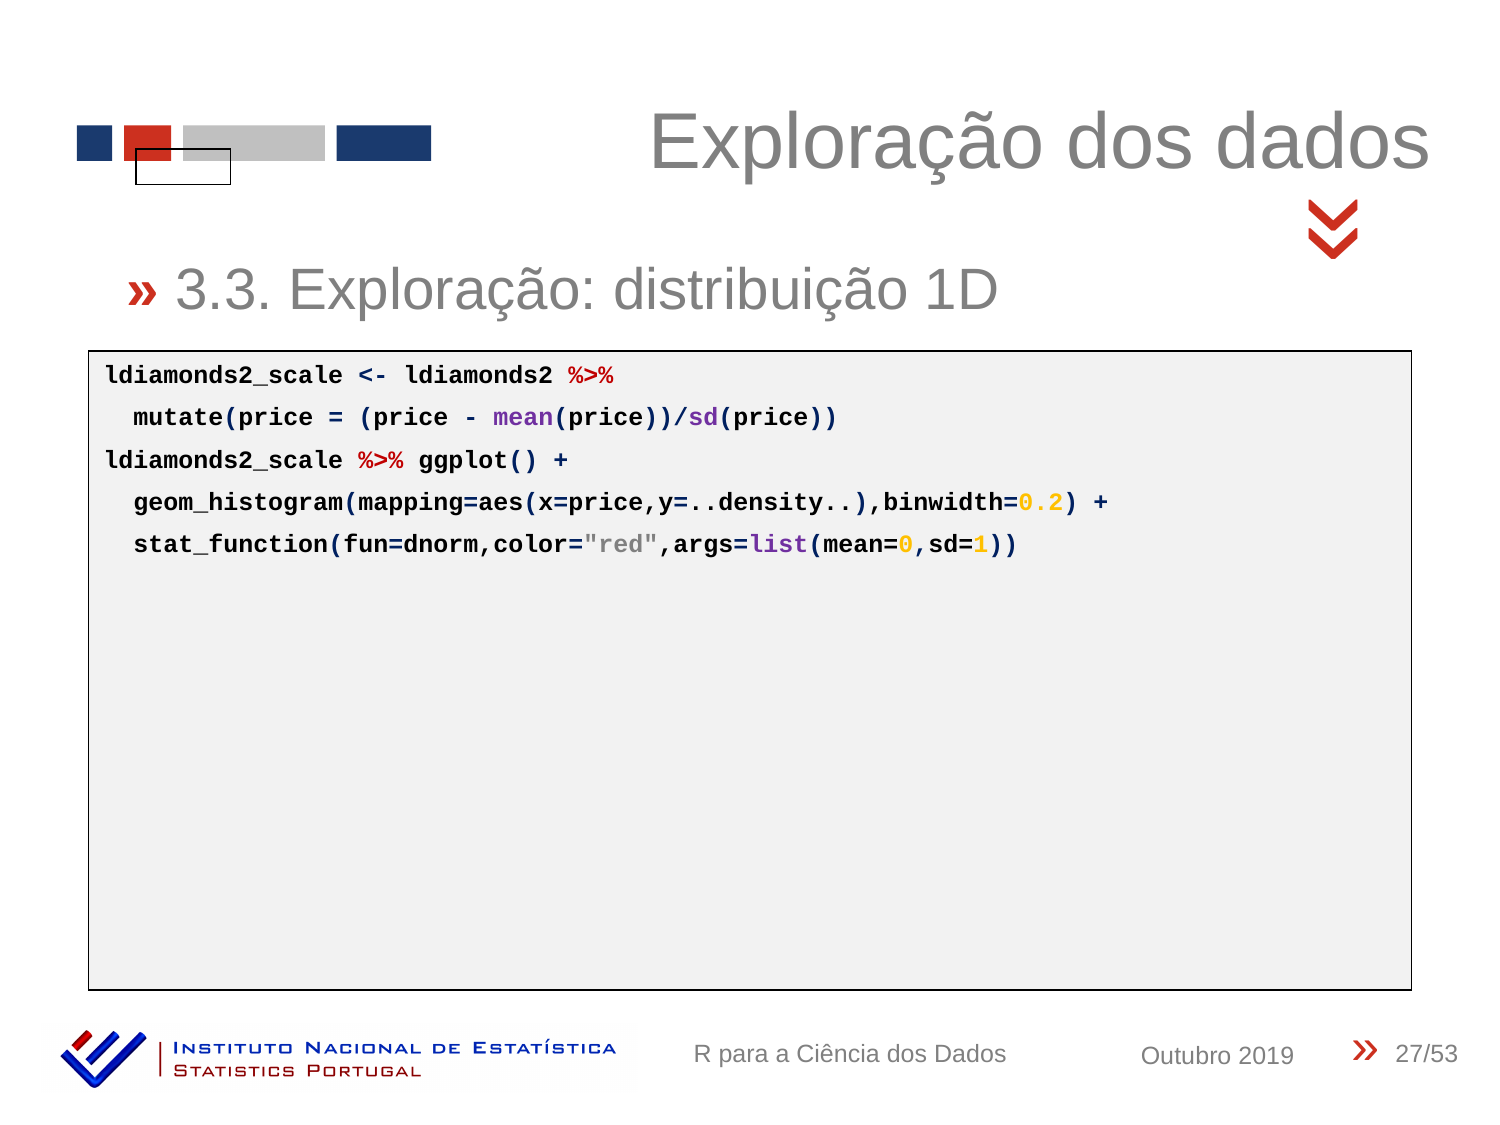

Exploração dos dados
«
» 3.3. Exploração: distribuição 1D
ldiamonds2_scale <- ldiamonds2 %>%
  mutate(price = (price - mean(price))/sd(price))
ldiamonds2_scale %>% ggplot() +
  geom_histogram(mapping=aes(x=price,y=..density..),binwidth=0.2) +
  stat_function(fun=dnorm,color="red",args=list(mean=0,sd=1))

27